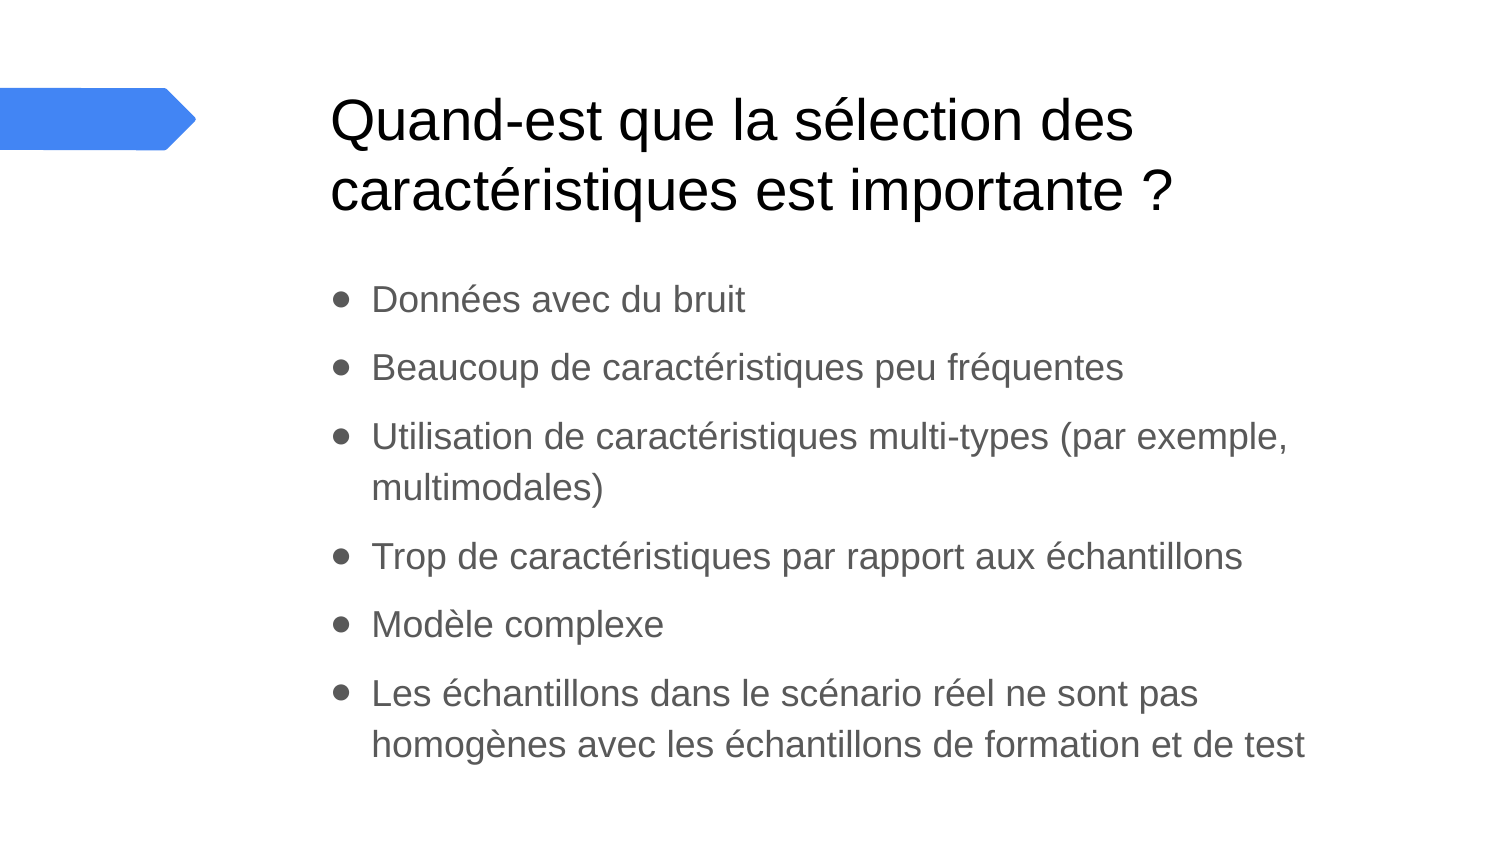

# Quand-est que la sélection des caractéristiques est importante ?
Données avec du bruit
Beaucoup de caractéristiques peu fréquentes
Utilisation de caractéristiques multi-types (par exemple, multimodales)
Trop de caractéristiques par rapport aux échantillons
Modèle complexe
Les échantillons dans le scénario réel ne sont pas homogènes avec les échantillons de formation et de test